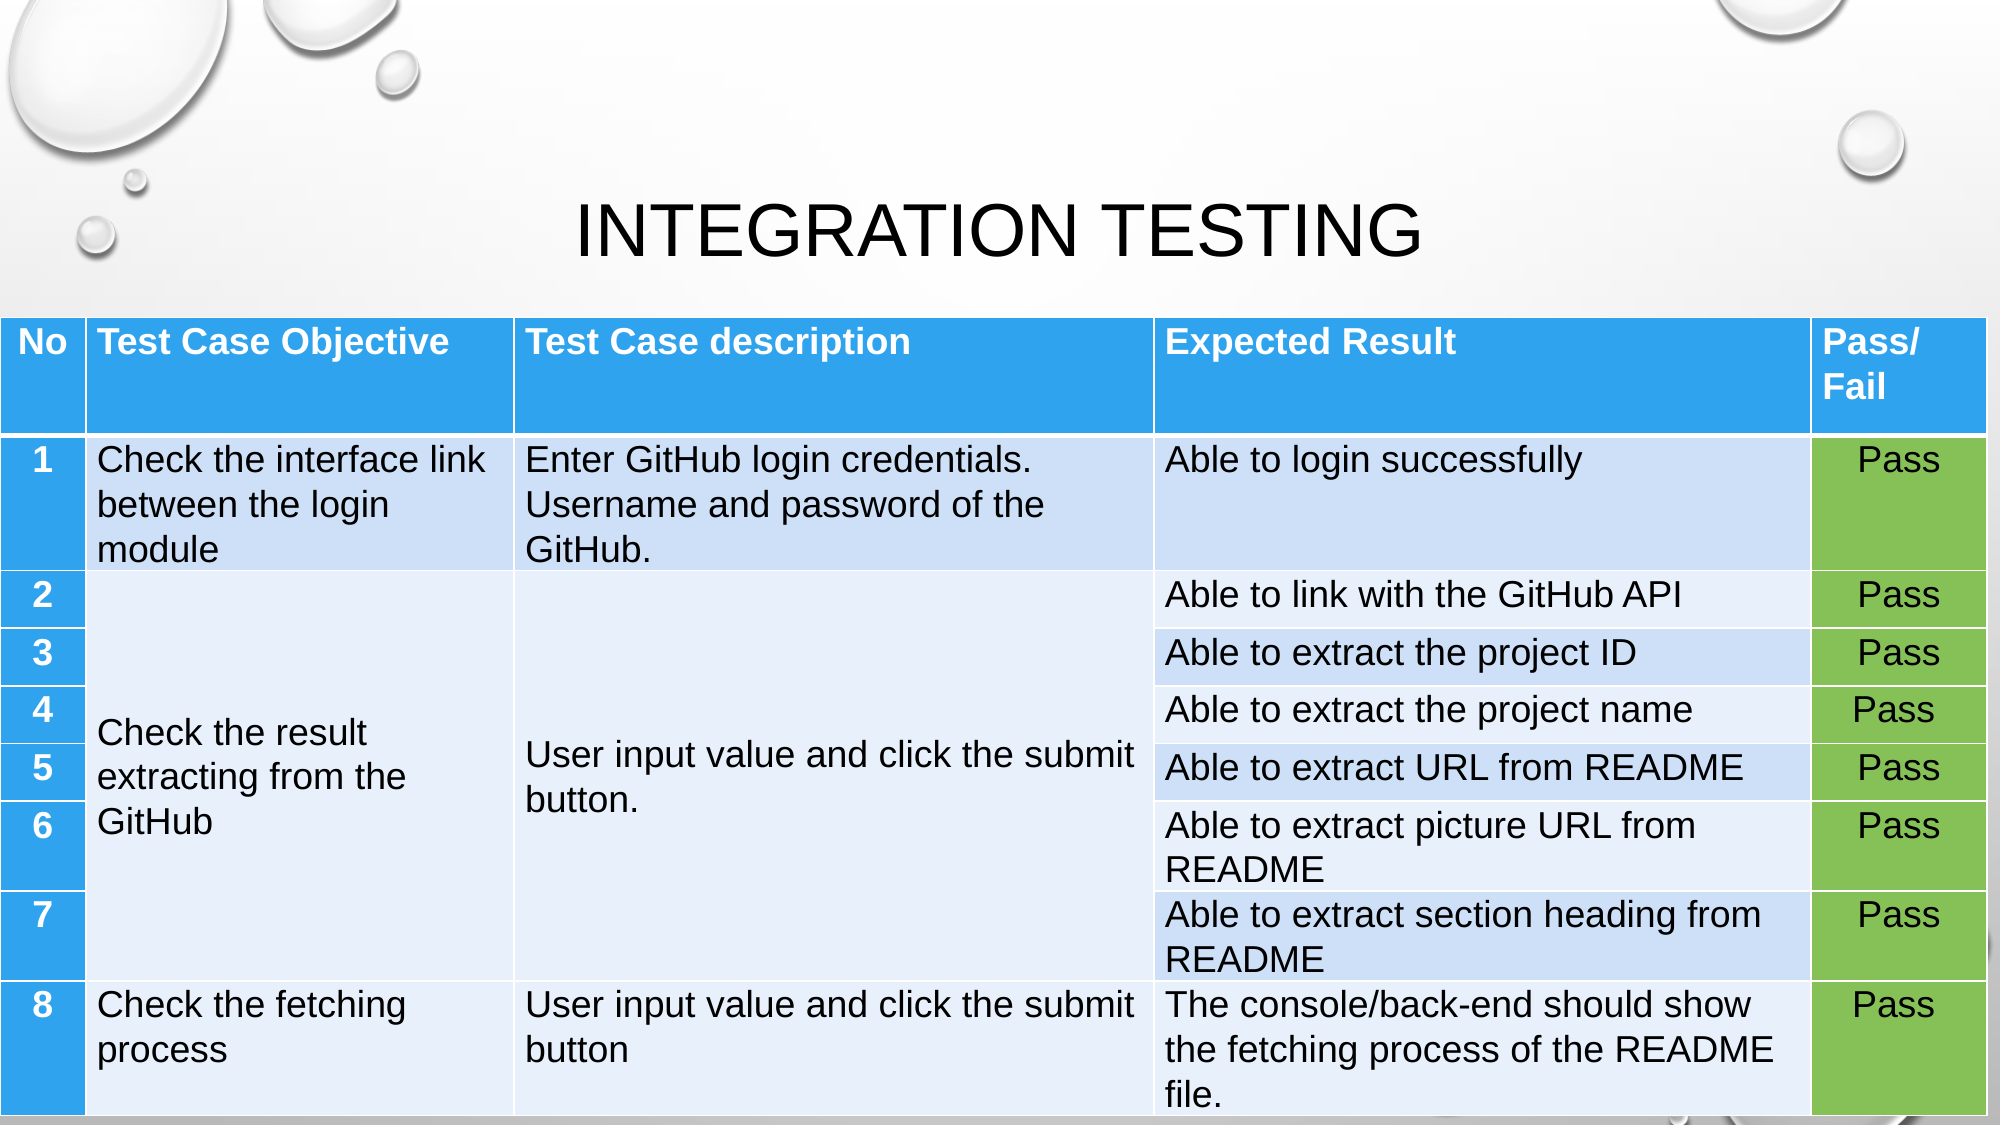

# Integration testing
| No | Test Case Objective | Test Case description | Expected Result | Pass/Fail |
| --- | --- | --- | --- | --- |
| 1 | Check the interface link between the login module | Enter GitHub login credentials. Username and password of the GitHub. | Able to login successfully | Pass |
| 2 | Check the result extracting from the GitHub | User input value and click the submit button. | Able to link with the GitHub API | Pass |
| 3 |  |  | Able to extract the project ID | Pass |
| 4 |  |  | Able to extract the project name | Pass |
| 5 |  |  | Able to extract URL from README | Pass |
| 6 |  |  | Able to extract picture URL from README | Pass |
| 7 |  |  | Able to extract section heading from README | Pass |
| 8 | Check the fetching process | User input value and click the submit button | The console/back-end should show the fetching process of the README file. | Pass |